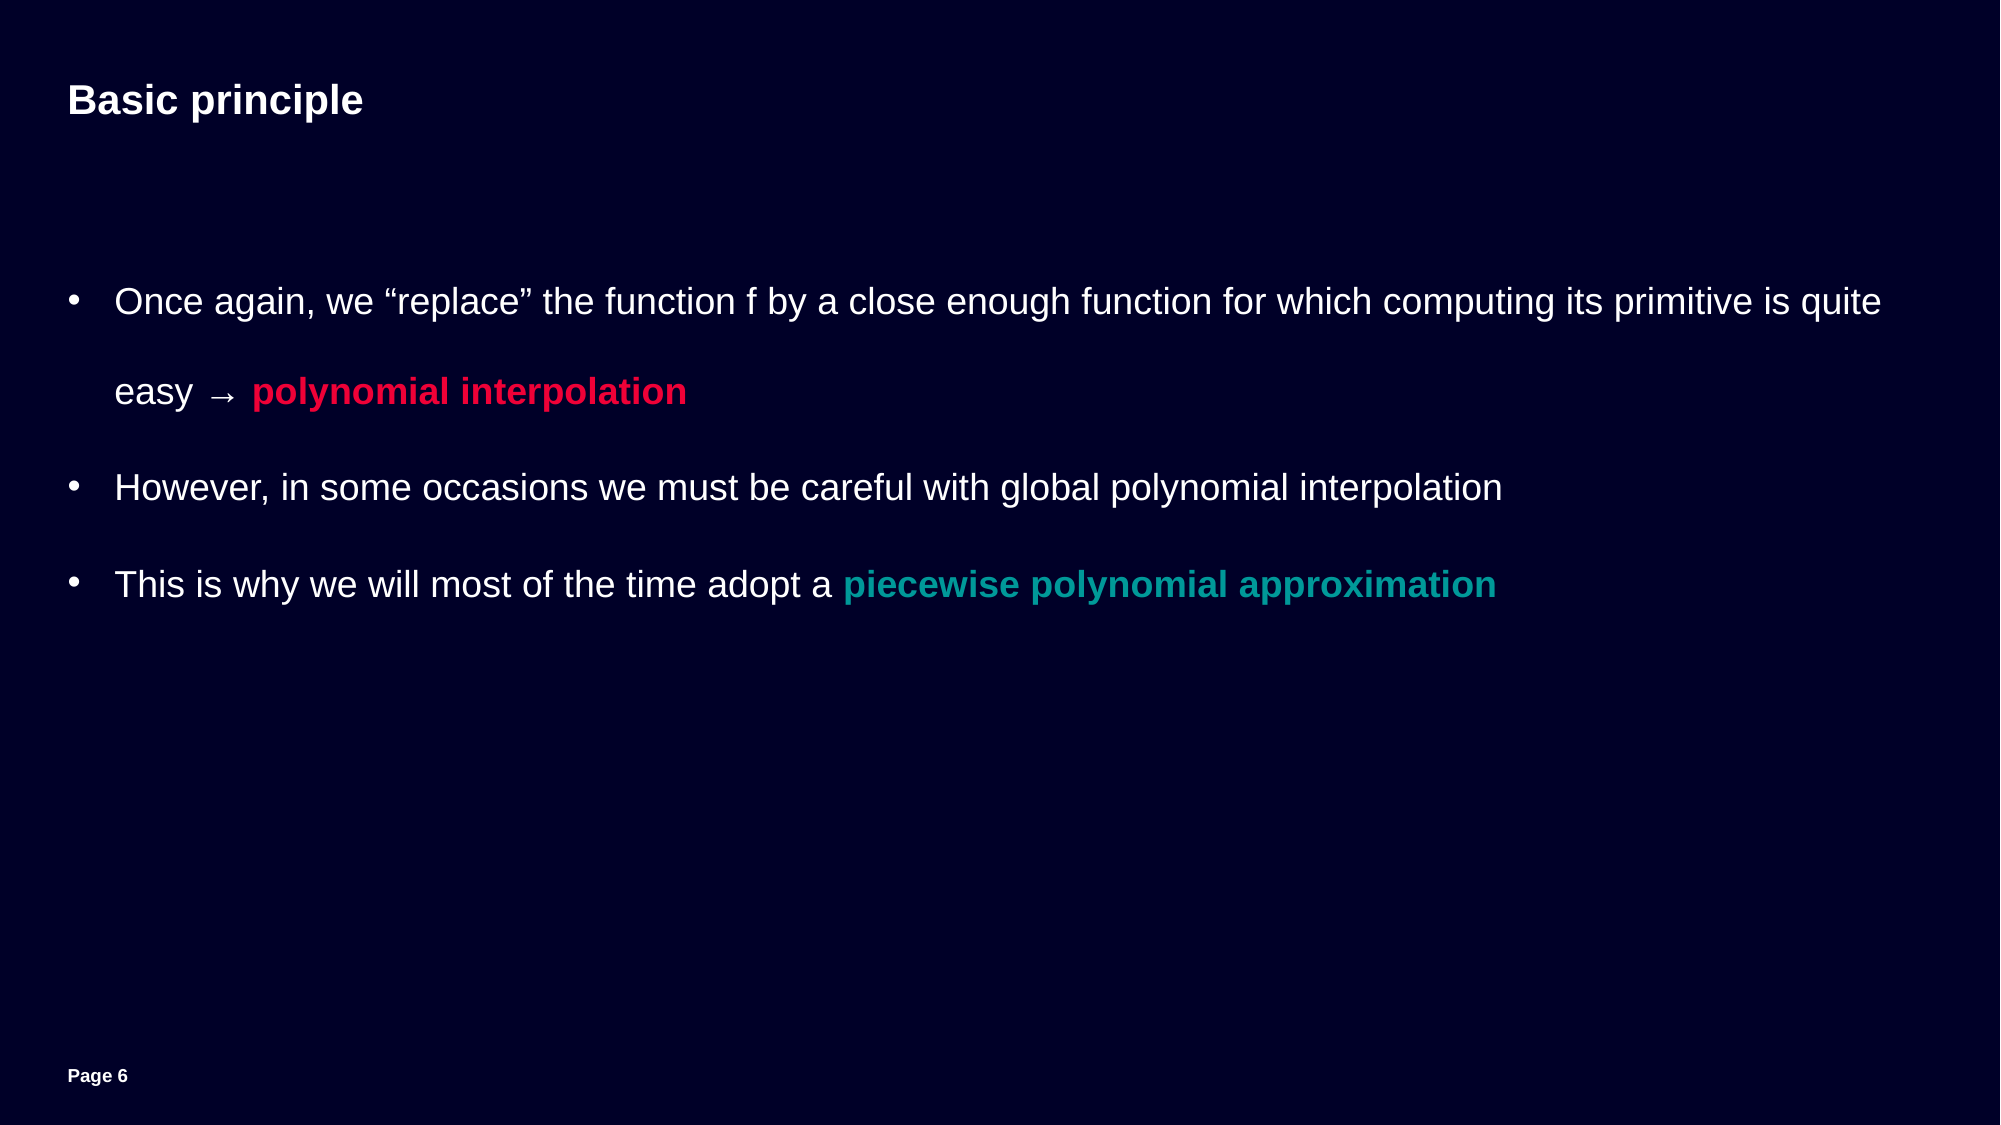

# Basic principle
Once again, we “replace” the function f by a close enough function for which computing its primitive is quite easy → polynomial interpolation
However, in some occasions we must be careful with global polynomial interpolation
This is why we will most of the time adopt a piecewise polynomial approximation

Page 6
Unrestricted | © Siemens 2024 | MM-DD-2024 | Siemens Digital Industries Software